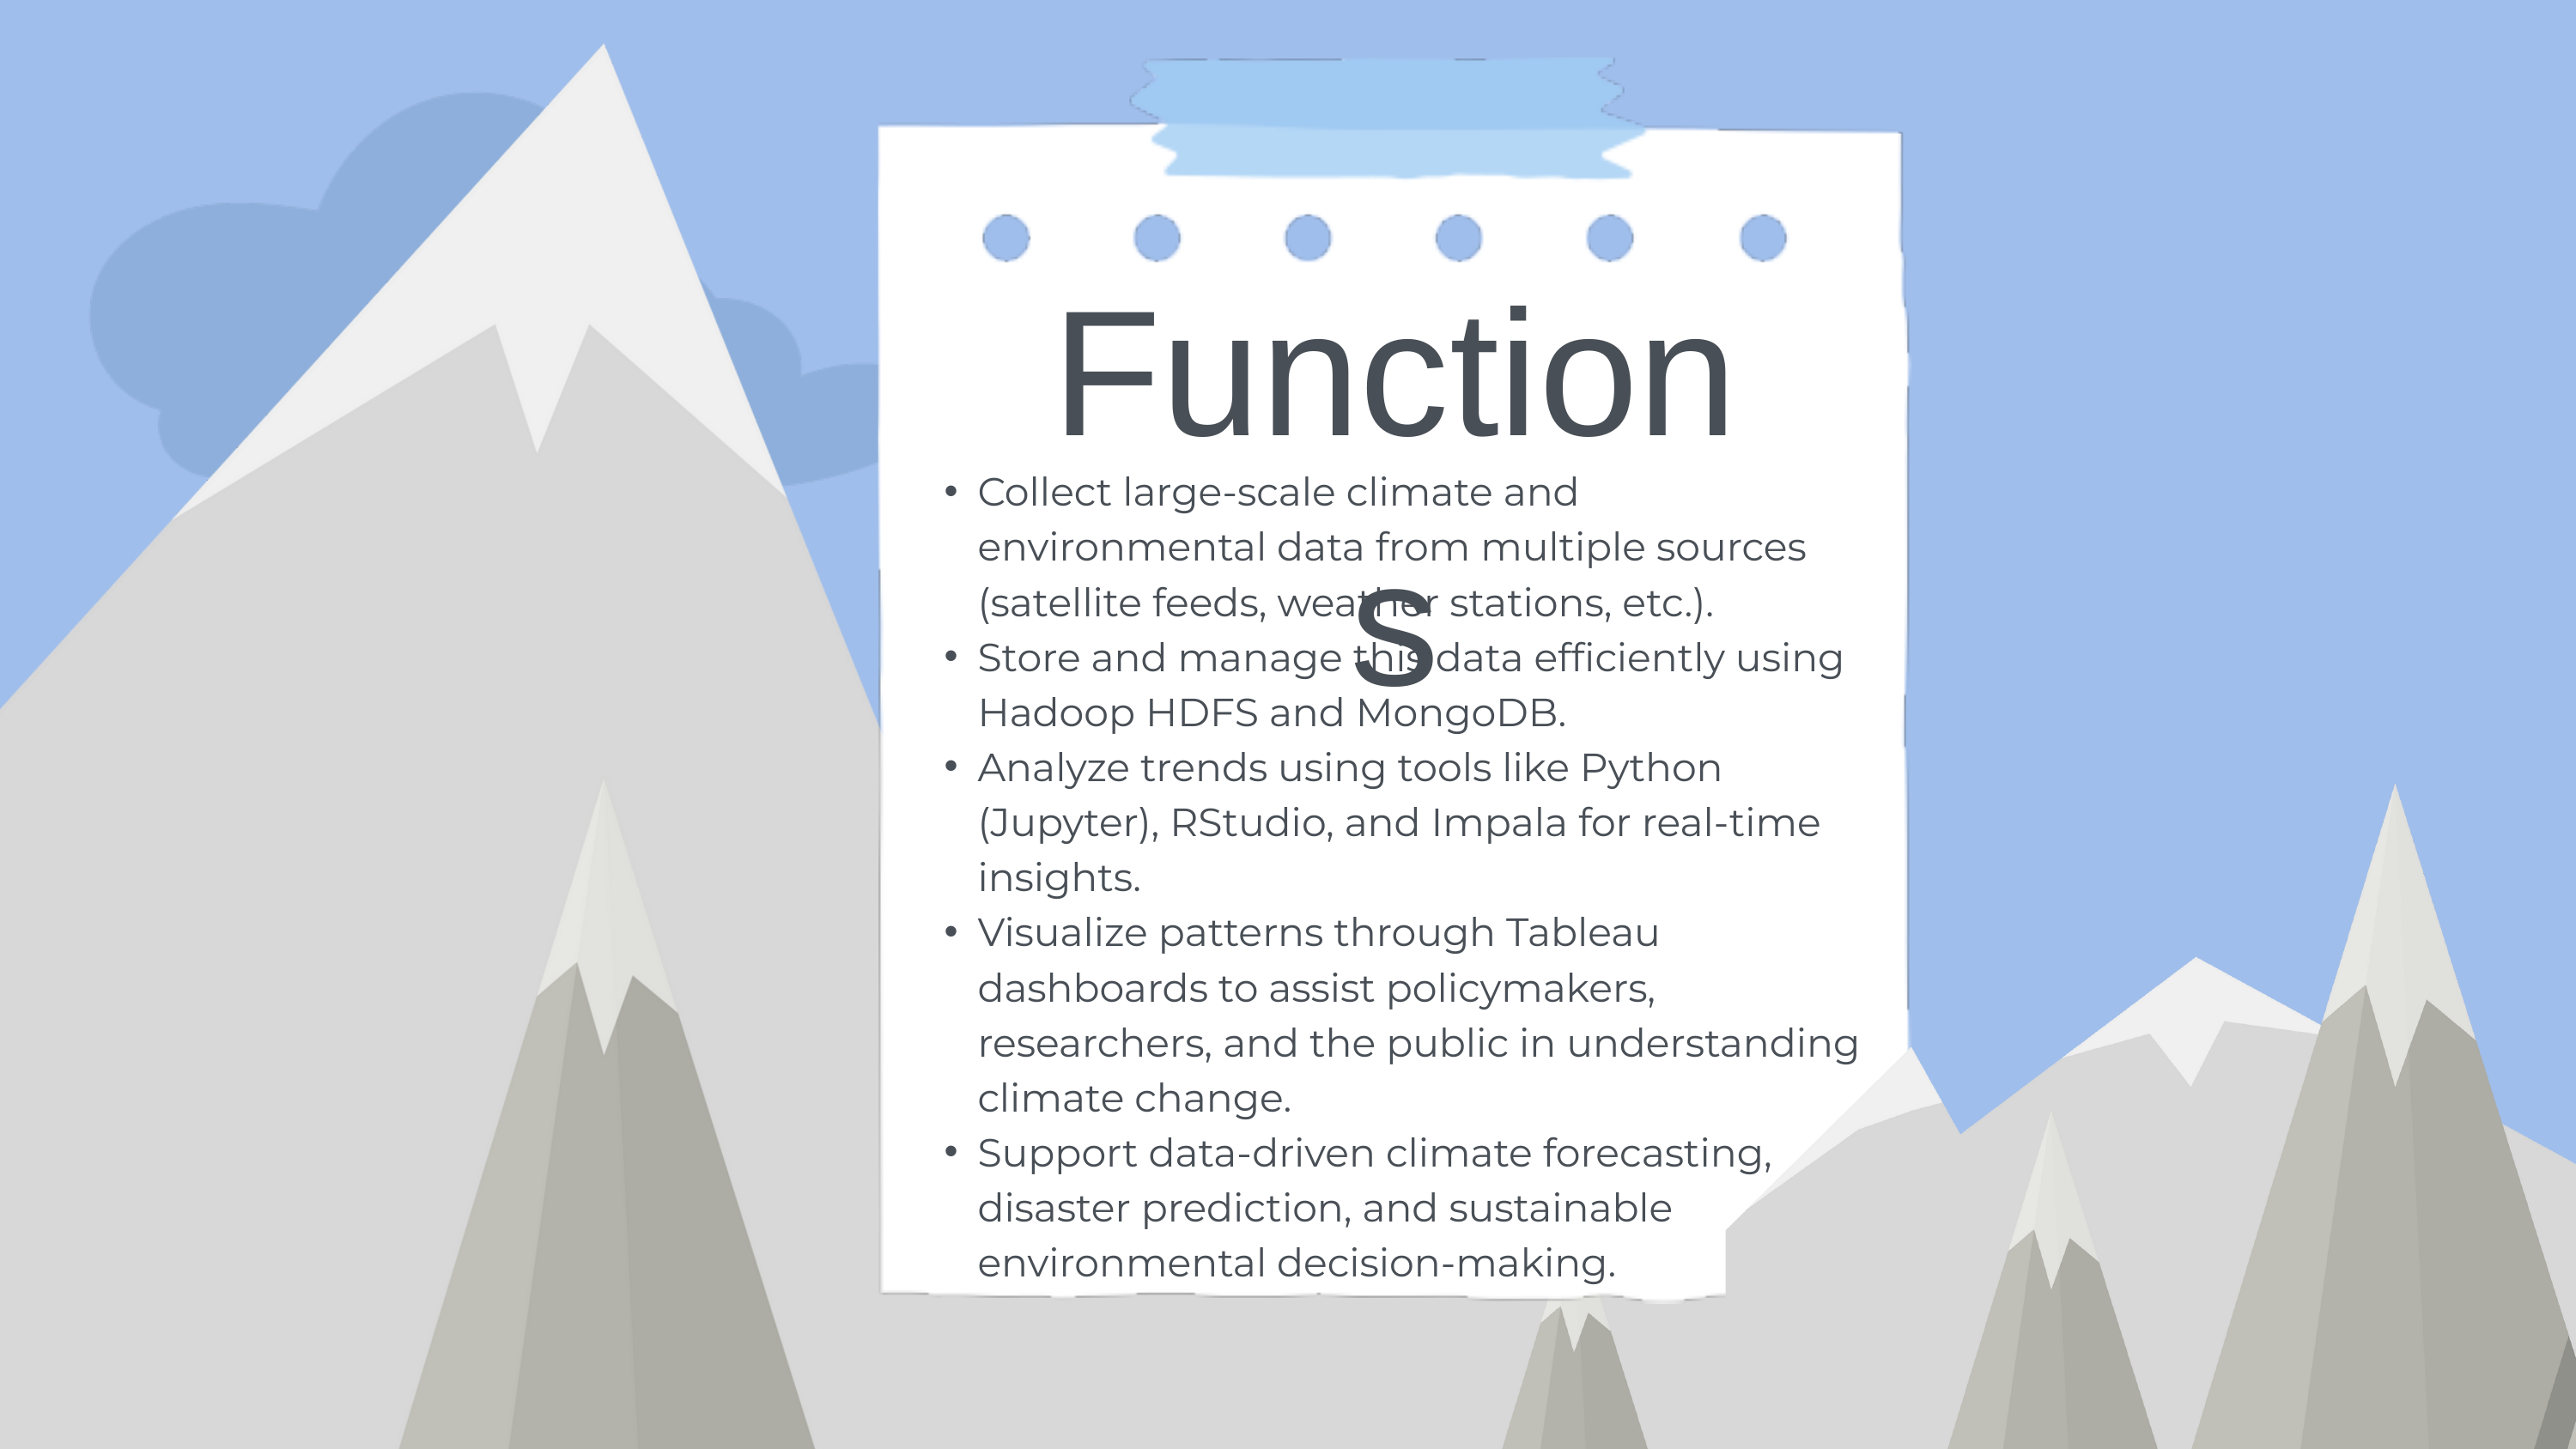

Functions
Collect large-scale climate and environmental data from multiple sources (satellite feeds, weather stations, etc.).
Store and manage this data efficiently using Hadoop HDFS and MongoDB.
Analyze trends using tools like Python (Jupyter), RStudio, and Impala for real-time insights.
Visualize patterns through Tableau dashboards to assist policymakers, researchers, and the public in understanding climate change.
Support data-driven climate forecasting, disaster prediction, and sustainable environmental decision-making.